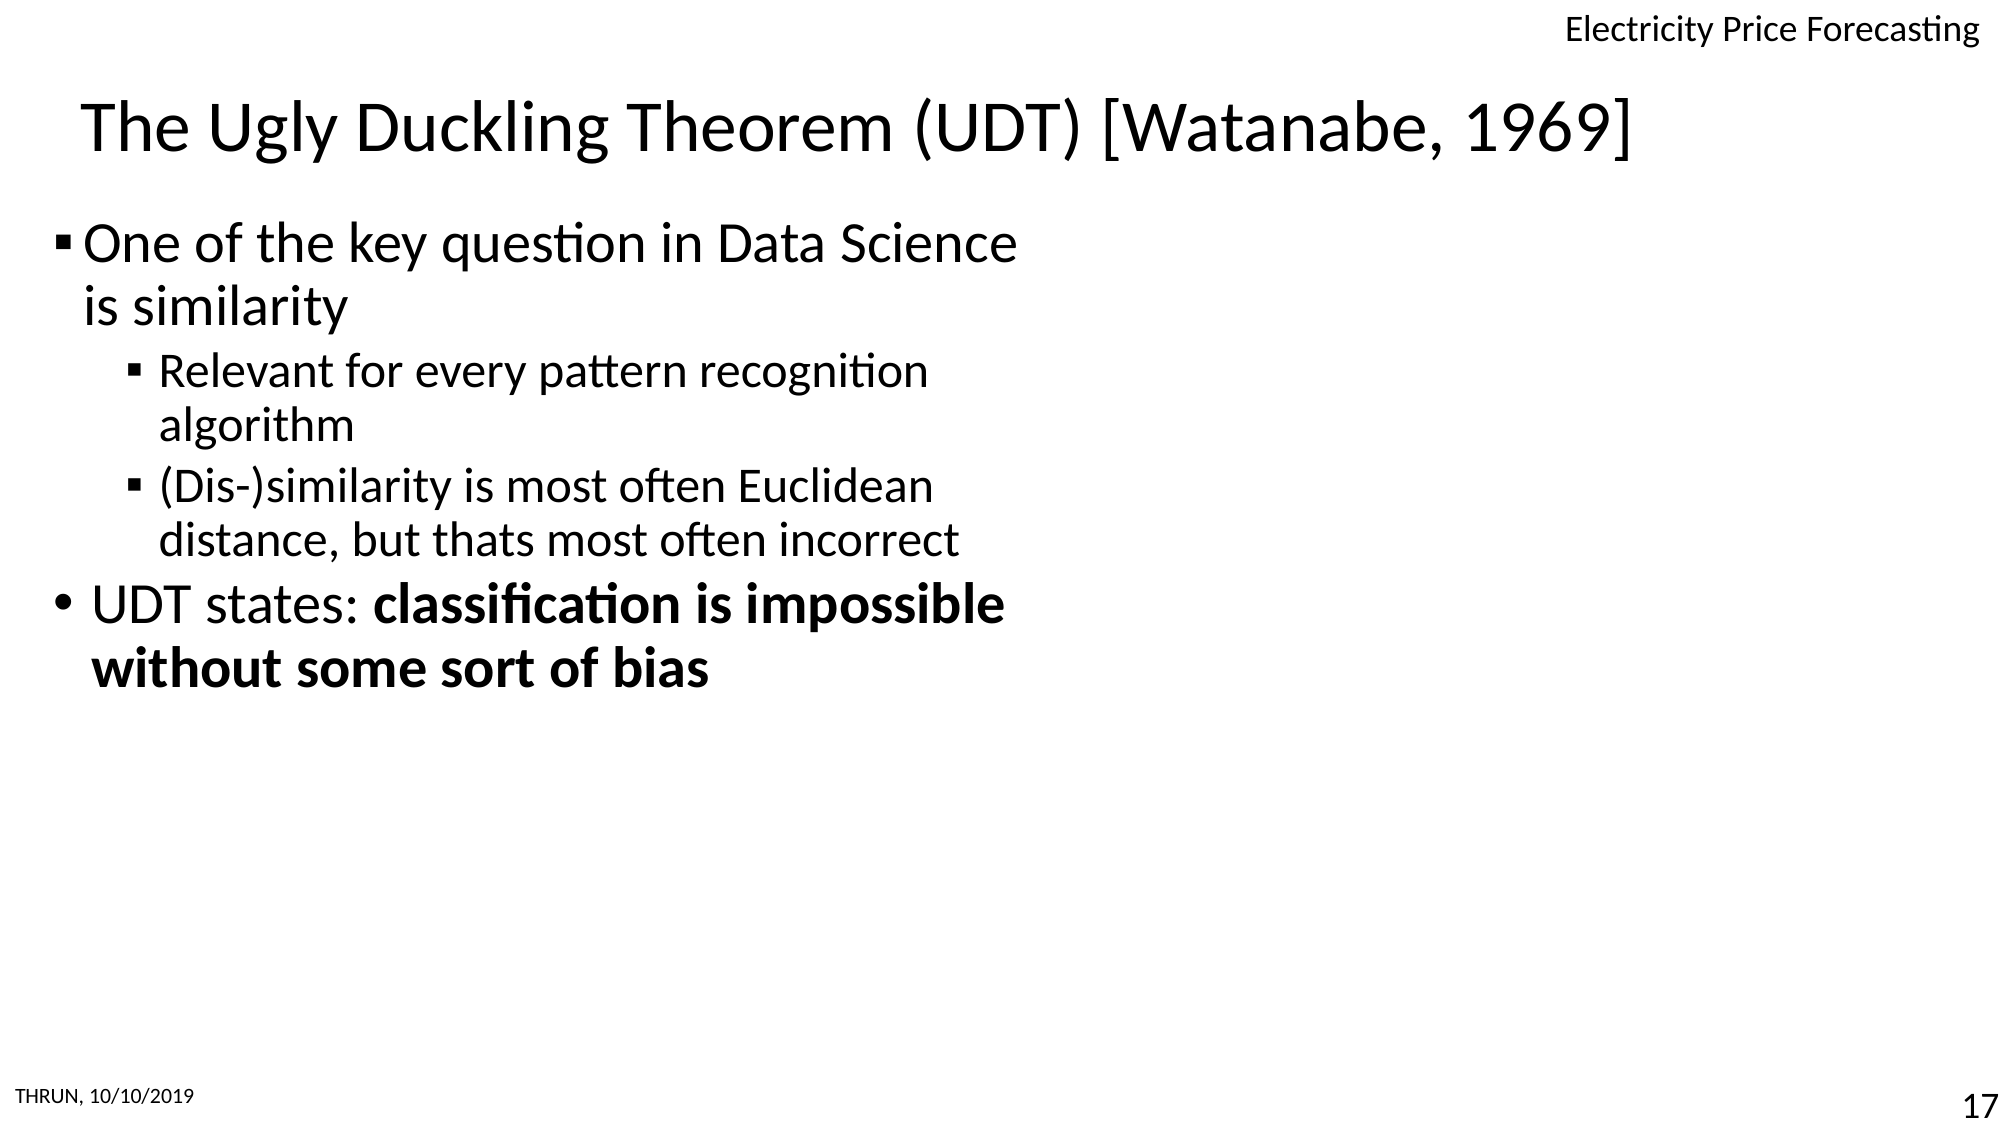

# The Ugly Duckling Theorem (UDT) [Watanabe, 1969]
One of the key question in Data Science is similarity
Relevant for every pattern recognition algorithm
(Dis-)similarity is most often Euclidean distance, but thats most often incorrect
UDT states: classification is impossible without some sort of bias